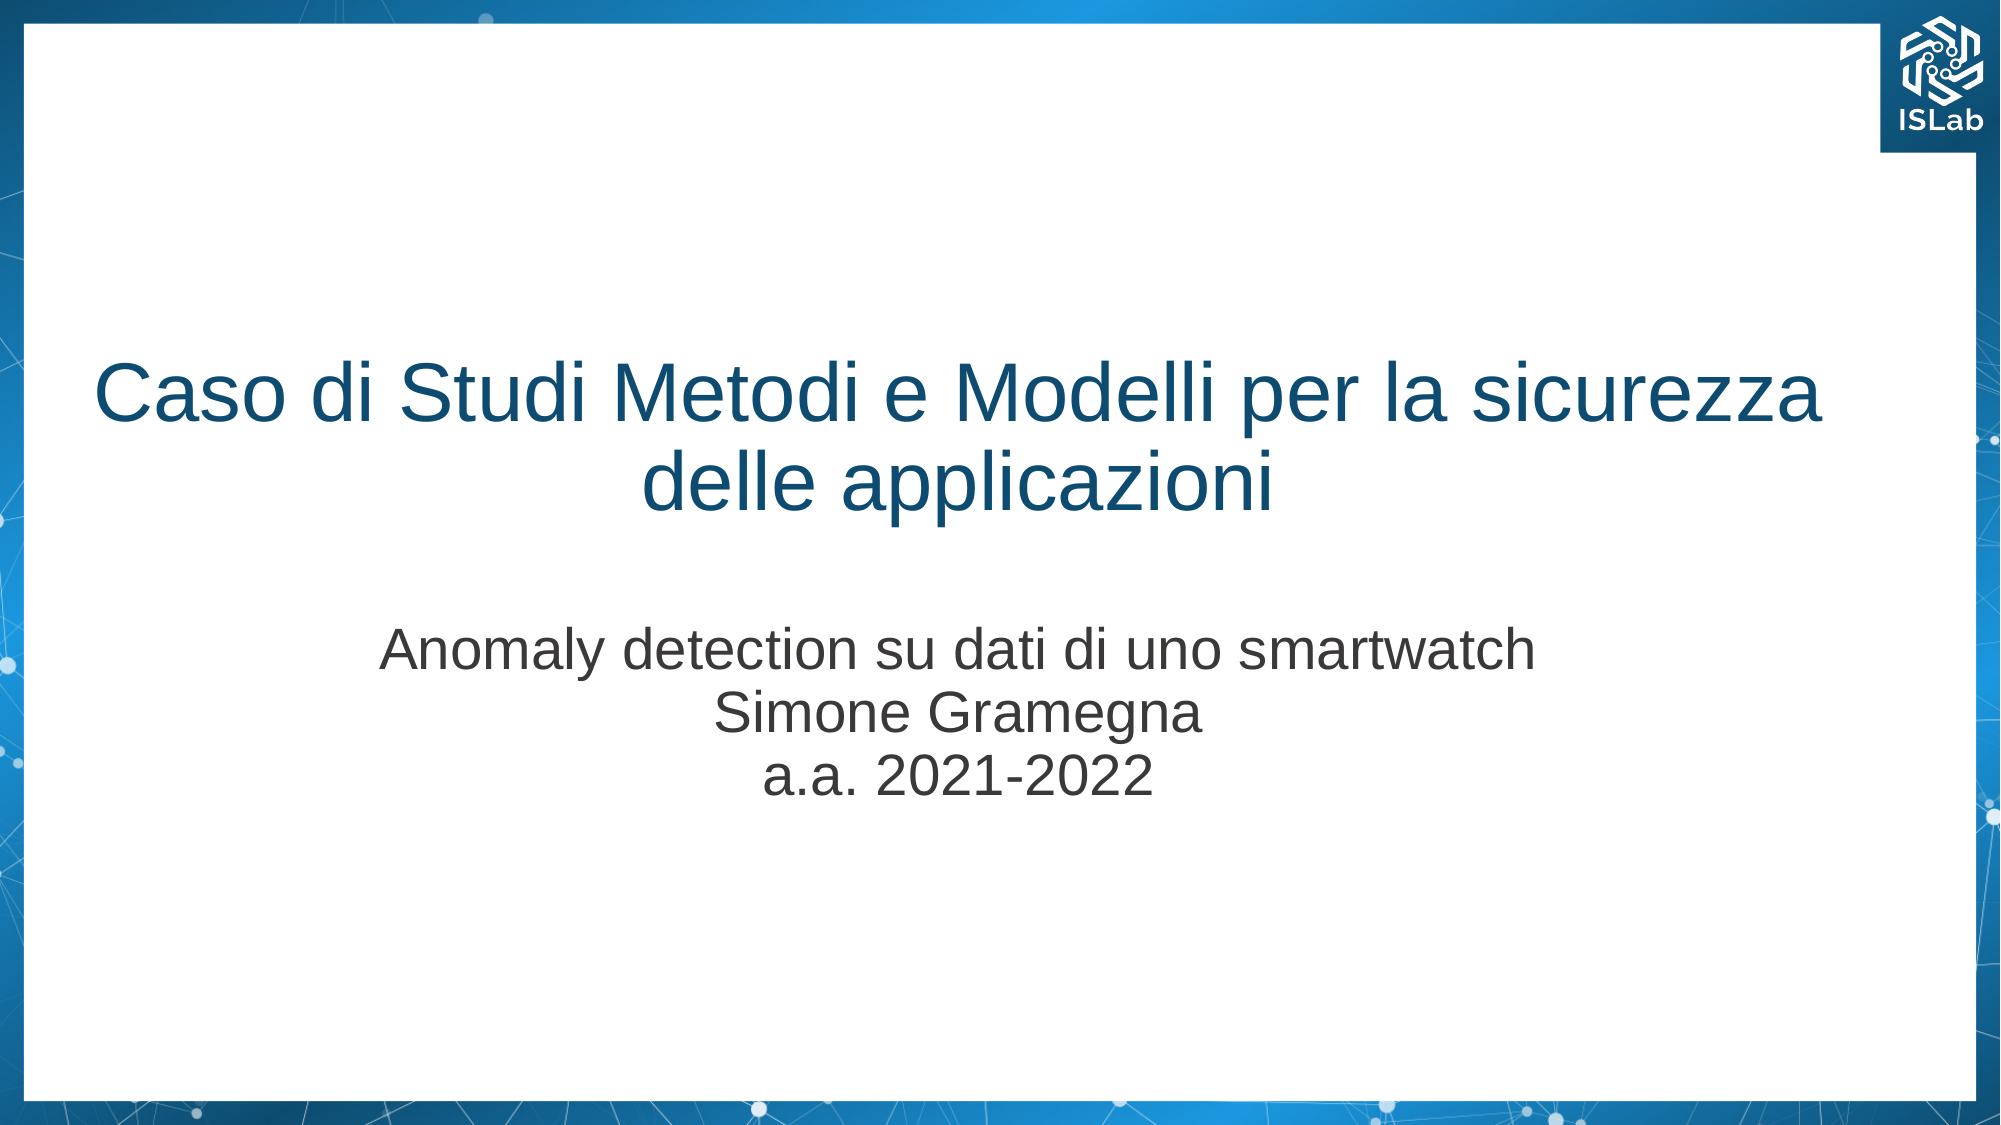

# Caso di Studi Metodi e Modelli per la sicurezza delle applicazioni Anomaly detection su dati di uno smartwatch Simone Gramegna a.a. 2021-2022